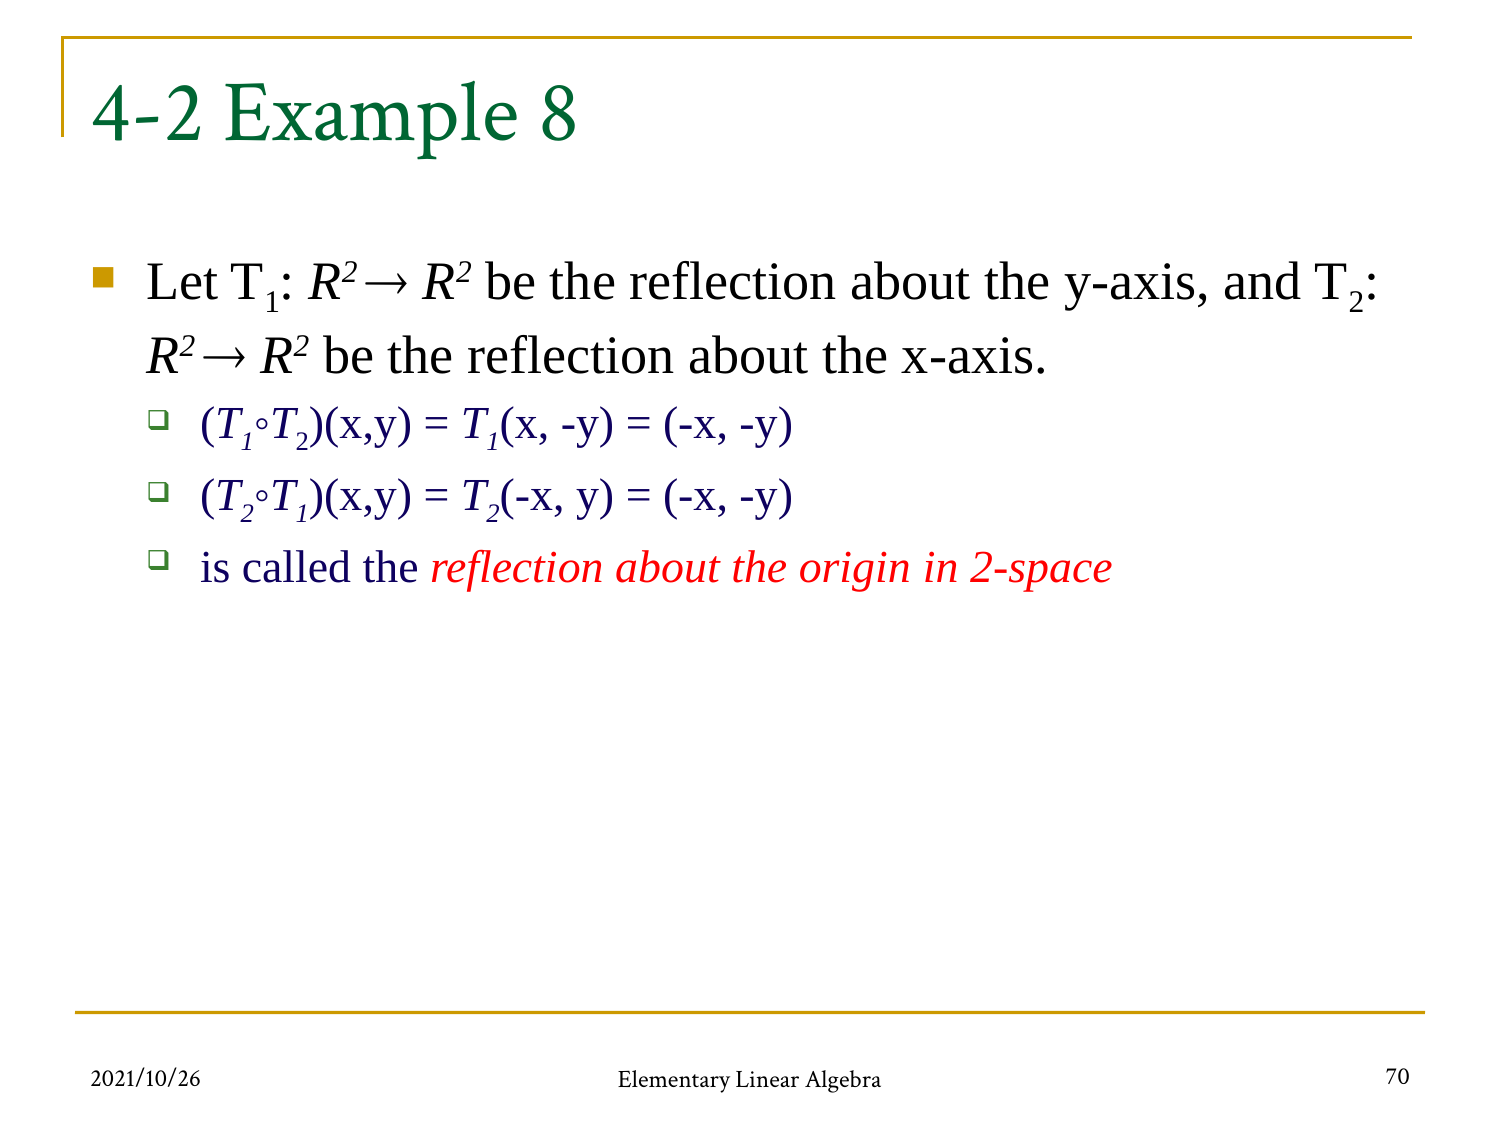

# 4-2 Example 8
Let T1: R2 → R2 be the reflection about the y-axis, and T2: R2 → R2 be the reflection about the x-axis.
(T1◦T2)(x,y) = T1(x, -y) = (-x, -y)
(T2◦T1)(x,y) = T2(-x, y) = (-x, -y)
is called the reflection about the origin in 2-space

2021/10/26
70
Elementary Linear Algebra